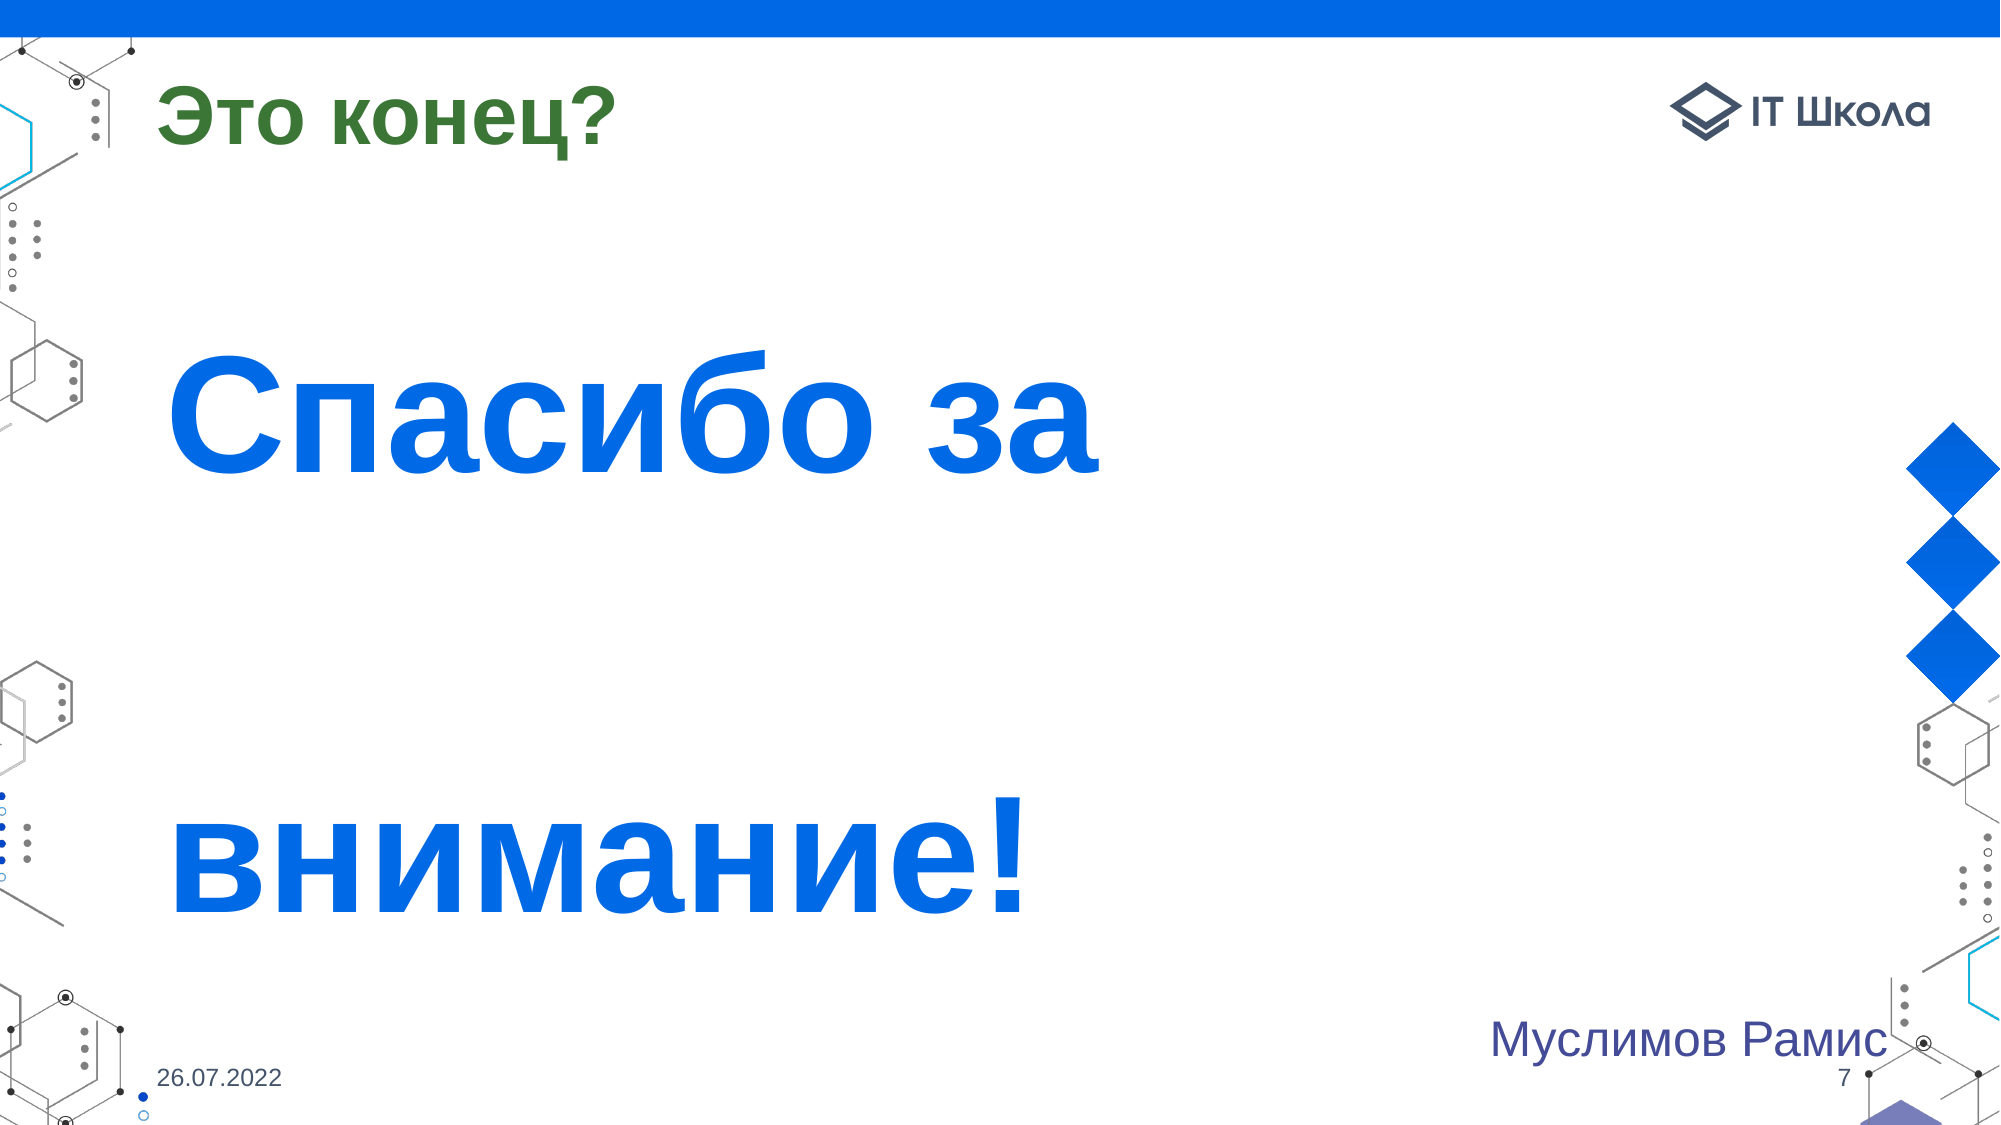

# Это конец?
Спасибо за внимание!
Муслимов Рамис
26.07.2022
7